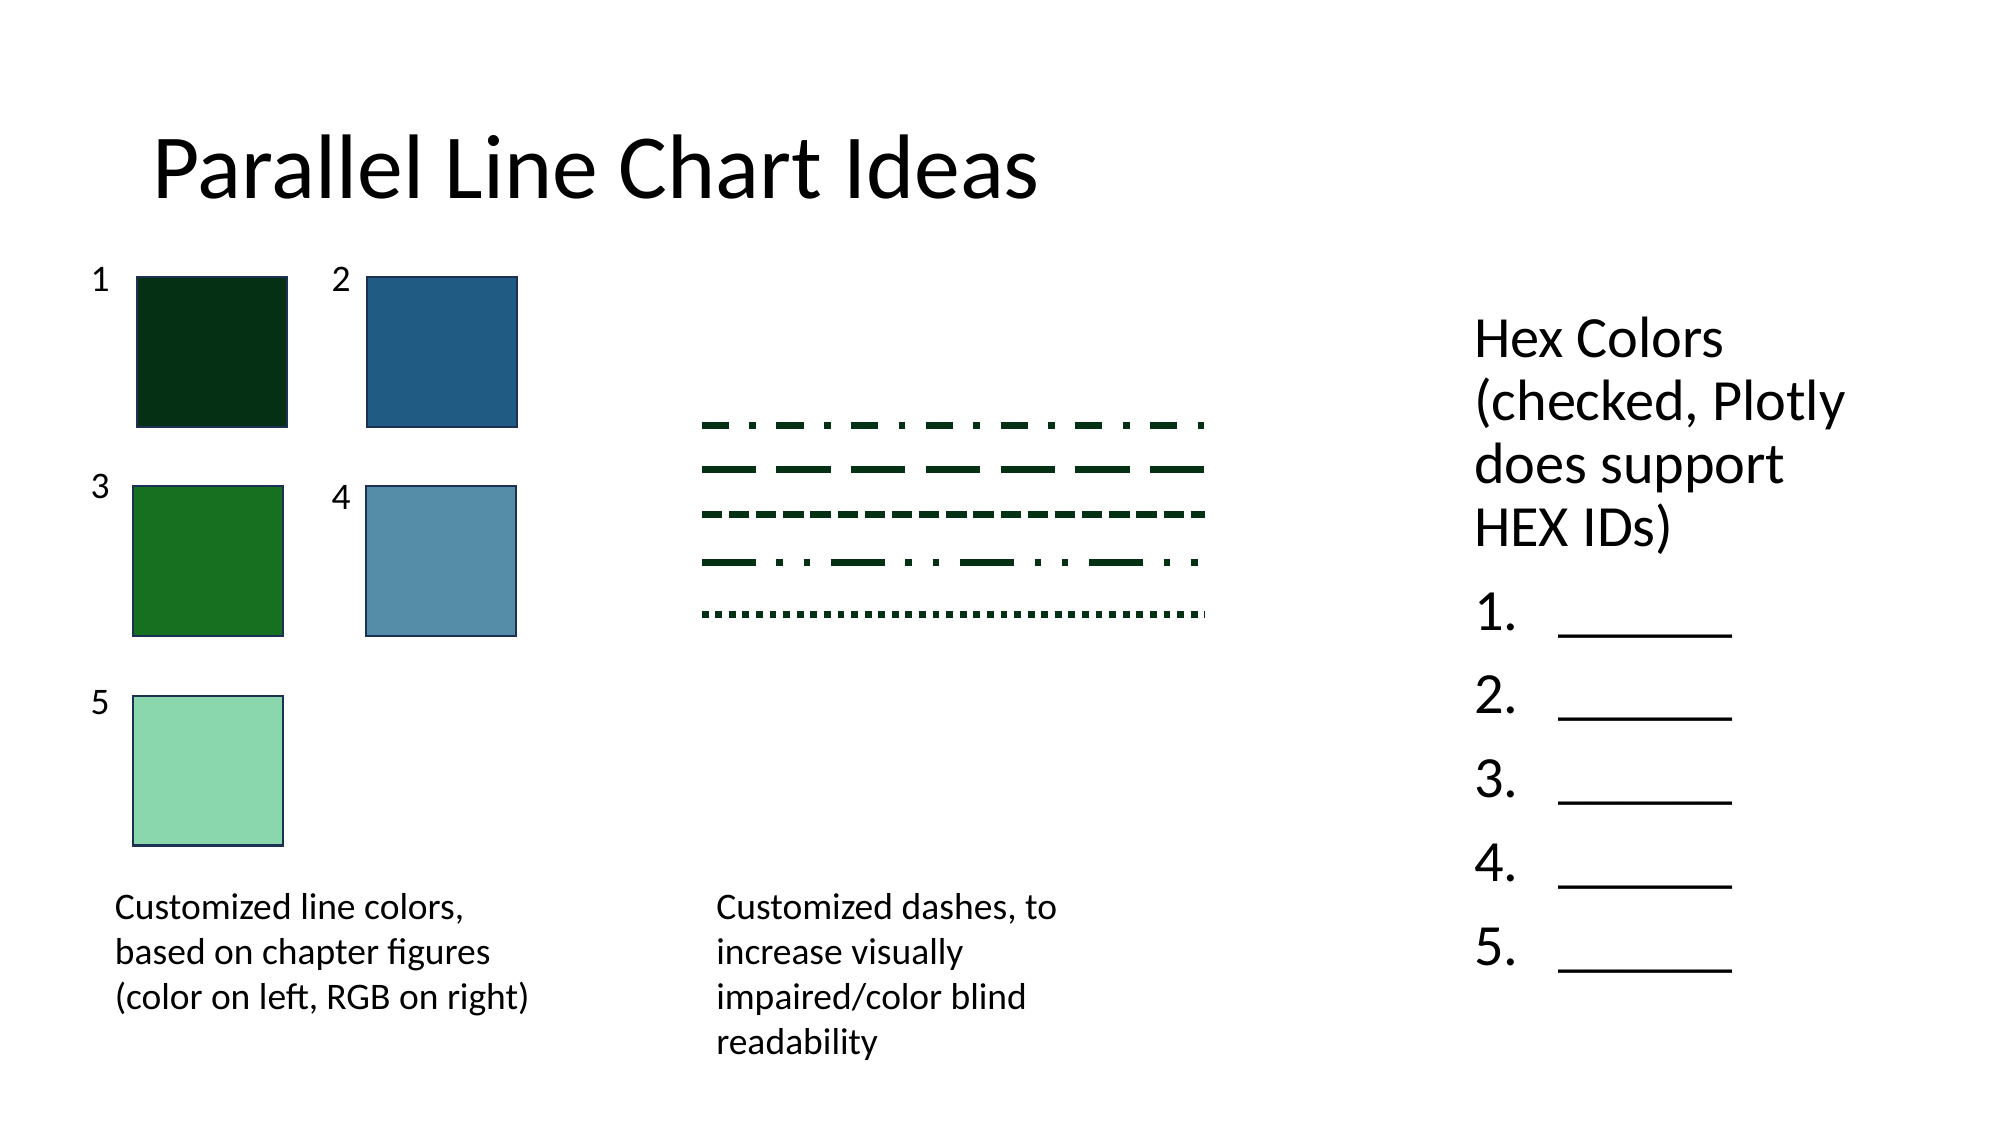

# Parallel Line Chart Ideas
1
2

Hex Colors (checked, Plotly does support HEX IDs)
______
______
______
______
______

3
4

5

Customized line colors, based on chapter figures (color on left, RGB on right)
Customized dashes, to increase visually impaired/color blind readability